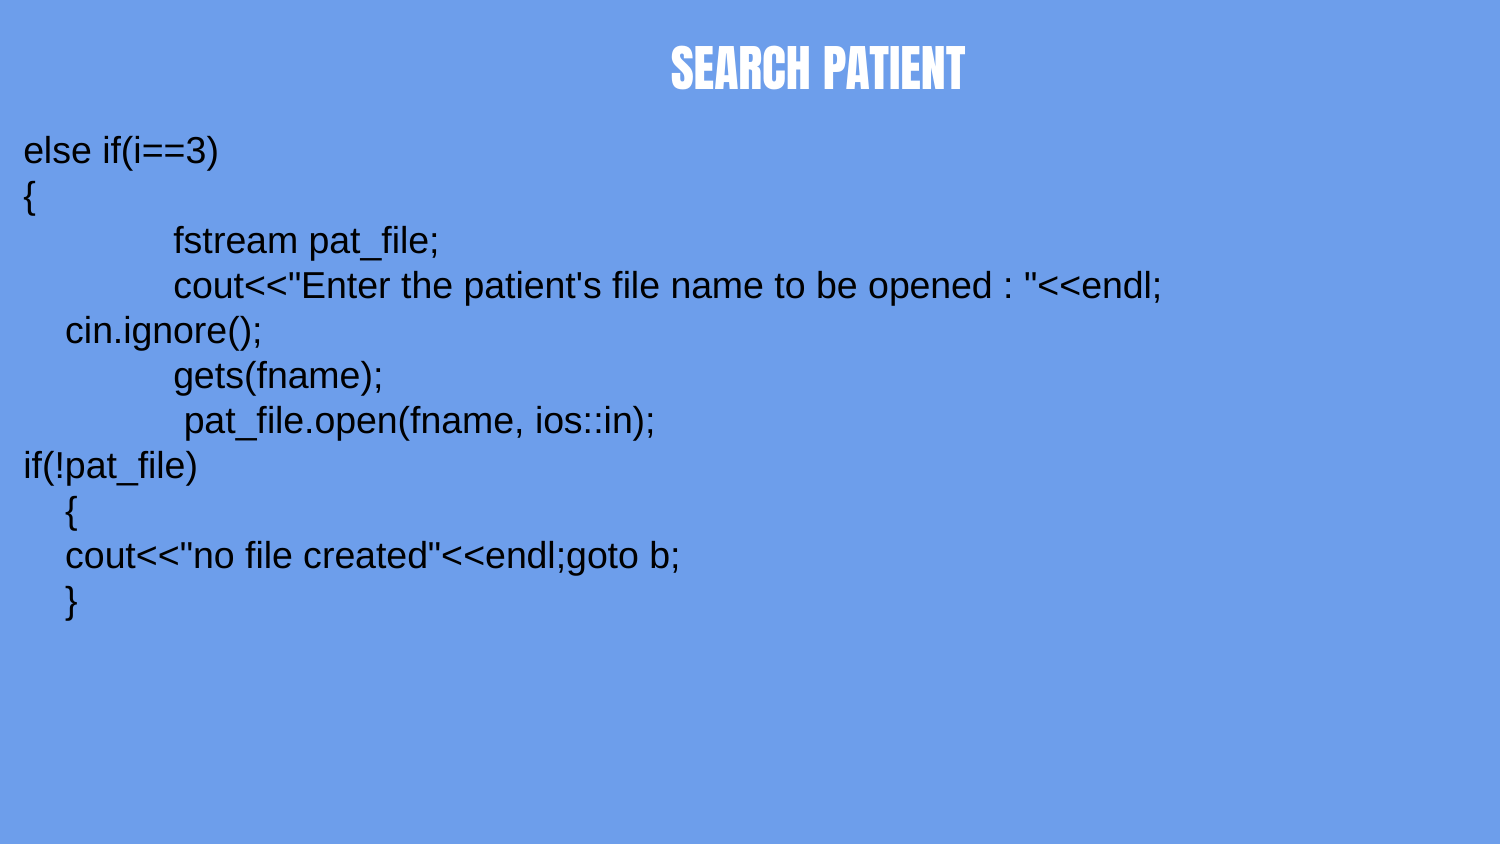

SEARCH PATIENT
else if(i==3)
{
	fstream pat_file;
	cout<<"Enter the patient's file name to be opened : "<<endl;
    cin.ignore();
	gets(fname);
  	 pat_file.open(fname, ios::in);
if(!pat_file)
    {
    cout<<"no file created"<<endl;goto b;
    }